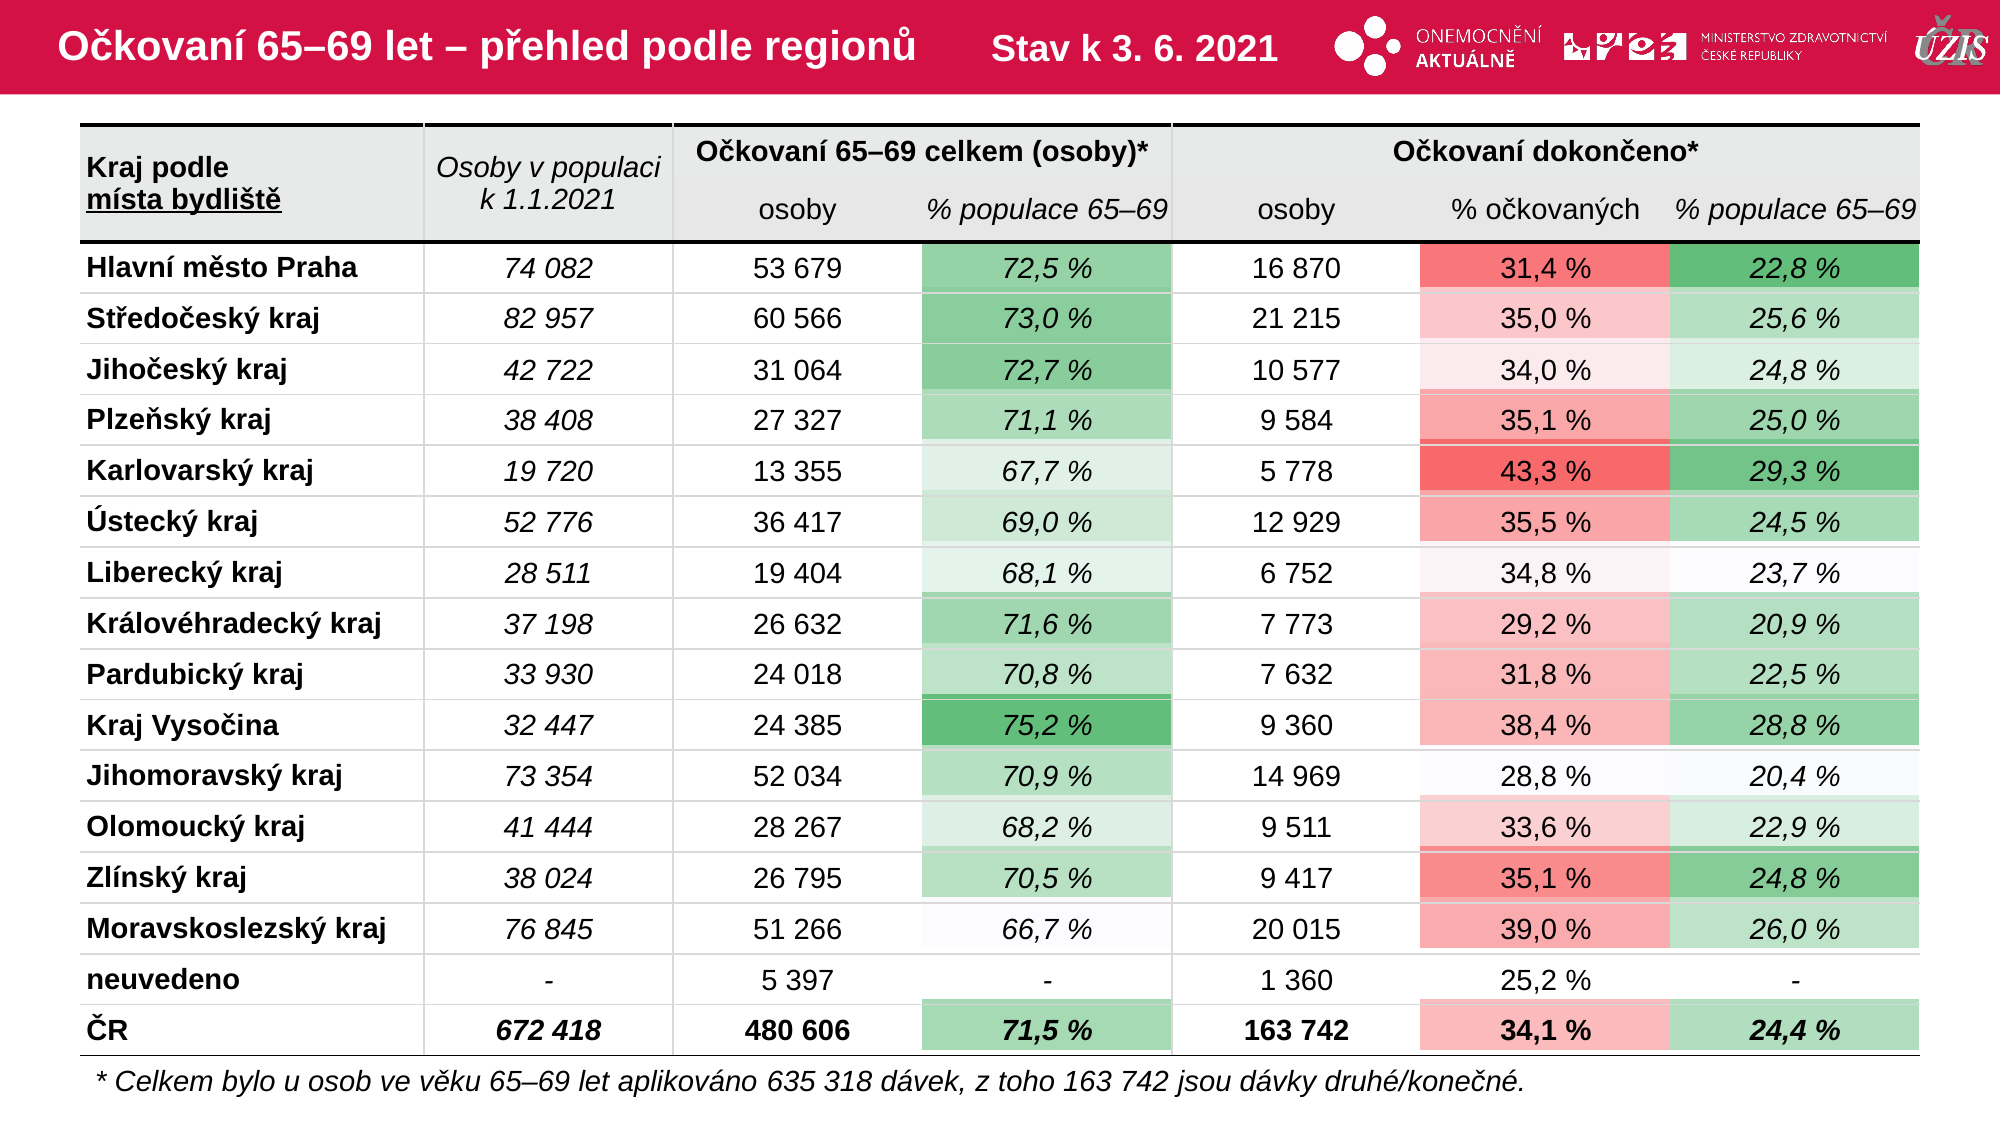

# Očkovaní 65–69 let – přehled podle regionů
Stav k 3. 6. 2021
| Kraj podle místa bydliště | Osoby v populaci k 1.1.2021 | Očkovaní 65–69 celkem (osoby)\* |  | Očkovaní dokončeno\* |  |  |
| --- | --- | --- | --- | --- | --- | --- |
|  |  | osoby | % populace 65–69 | osoby | % očkovaných | % populace 65–69 |
| Hlavní město Praha | 74 082 | 53 679 | 72,5 % | 16 870 | 31,4 % | 22,8 % |
| Středočeský kraj | 82 957 | 60 566 | 73,0 % | 21 215 | 35,0 % | 25,6 % |
| Jihočeský kraj | 42 722 | 31 064 | 72,7 % | 10 577 | 34,0 % | 24,8 % |
| Plzeňský kraj | 38 408 | 27 327 | 71,1 % | 9 584 | 35,1 % | 25,0 % |
| Karlovarský kraj | 19 720 | 13 355 | 67,7 % | 5 778 | 43,3 % | 29,3 % |
| Ústecký kraj | 52 776 | 36 417 | 69,0 % | 12 929 | 35,5 % | 24,5 % |
| Liberecký kraj | 28 511 | 19 404 | 68,1 % | 6 752 | 34,8 % | 23,7 % |
| Královéhradecký kraj | 37 198 | 26 632 | 71,6 % | 7 773 | 29,2 % | 20,9 % |
| Pardubický kraj | 33 930 | 24 018 | 70,8 % | 7 632 | 31,8 % | 22,5 % |
| Kraj Vysočina | 32 447 | 24 385 | 75,2 % | 9 360 | 38,4 % | 28,8 % |
| Jihomoravský kraj | 73 354 | 52 034 | 70,9 % | 14 969 | 28,8 % | 20,4 % |
| Olomoucký kraj | 41 444 | 28 267 | 68,2 % | 9 511 | 33,6 % | 22,9 % |
| Zlínský kraj | 38 024 | 26 795 | 70,5 % | 9 417 | 35,1 % | 24,8 % |
| Moravskoslezský kraj | 76 845 | 51 266 | 66,7 % | 20 015 | 39,0 % | 26,0 % |
| neuvedeno | - | 5 397 | - | 1 360 | 25,2 % | - |
| ČR | 672 418 | 480 606 | 71,5 % | 163 742 | 34,1 % | 24,4 % |
|  |  |  |  |  |  |
| --- | --- | --- | --- | --- | --- |
|  |  |  |  |  |  |
|  |  |  |  |  |  |
|  |  |  |  |  |  |
|  |  |  |  |  |  |
|  |  |  |  |  |  |
|  |  |  |  |  |  |
|  |  |  |  |  |  |
|  |  |  |  |  |  |
|  |  |  |  |  |  |
|  |  |  |  |  |  |
|  |  |  |  |  |  |
|  |  |  |  |  |  |
|  |  |  |  |  |  |
|  |  |  |  |  |  |
|  |  |  |  |  |  |
* Celkem bylo u osob ve věku 65–69 let aplikováno 635 318 dávek, z toho 163 742 jsou dávky druhé/konečné.